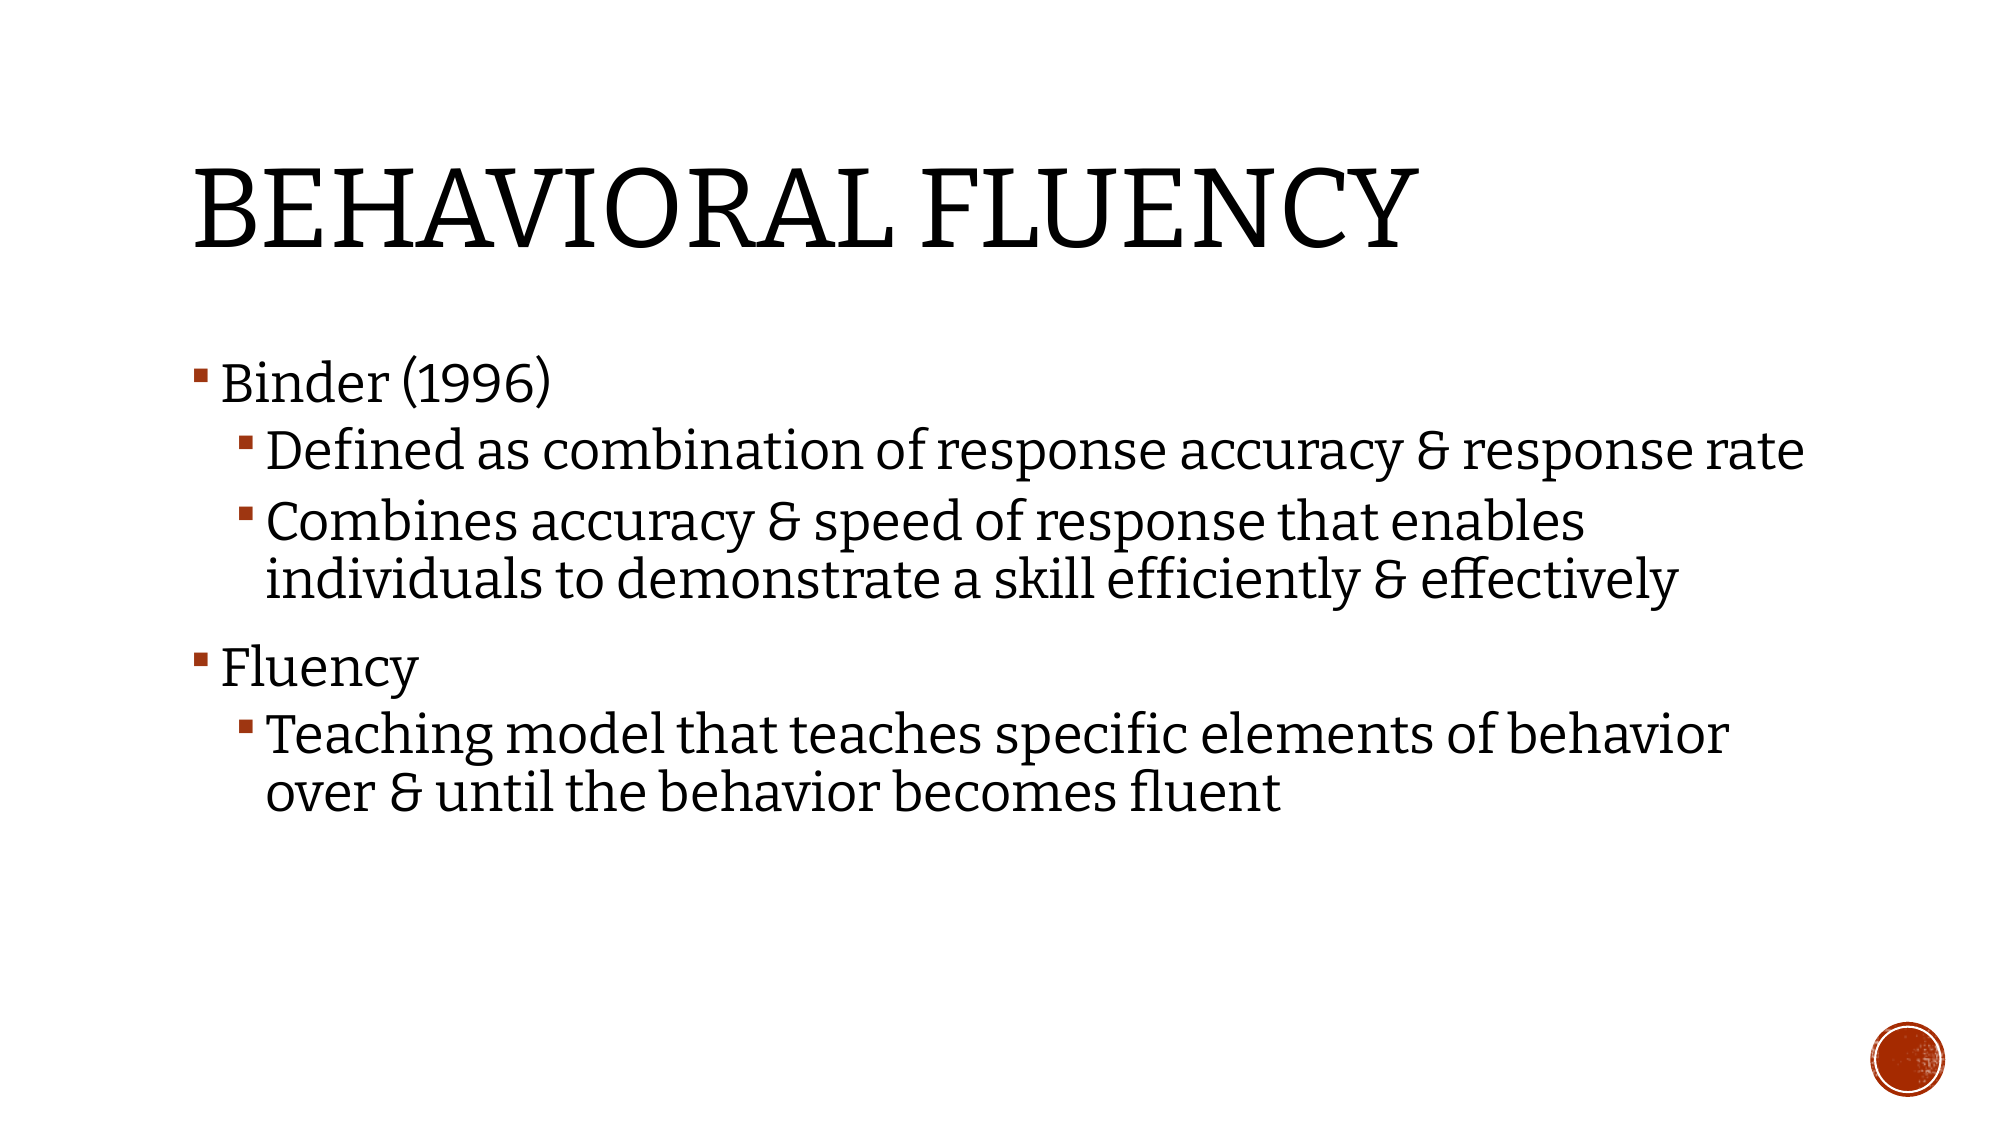

# Behavioral fluency
Binder (1996)
Defined as combination of response accuracy & response rate
Combines accuracy & speed of response that enables individuals to demonstrate a skill efficiently & effectively
Fluency
Teaching model that teaches specific elements of behavior over & until the behavior becomes fluent